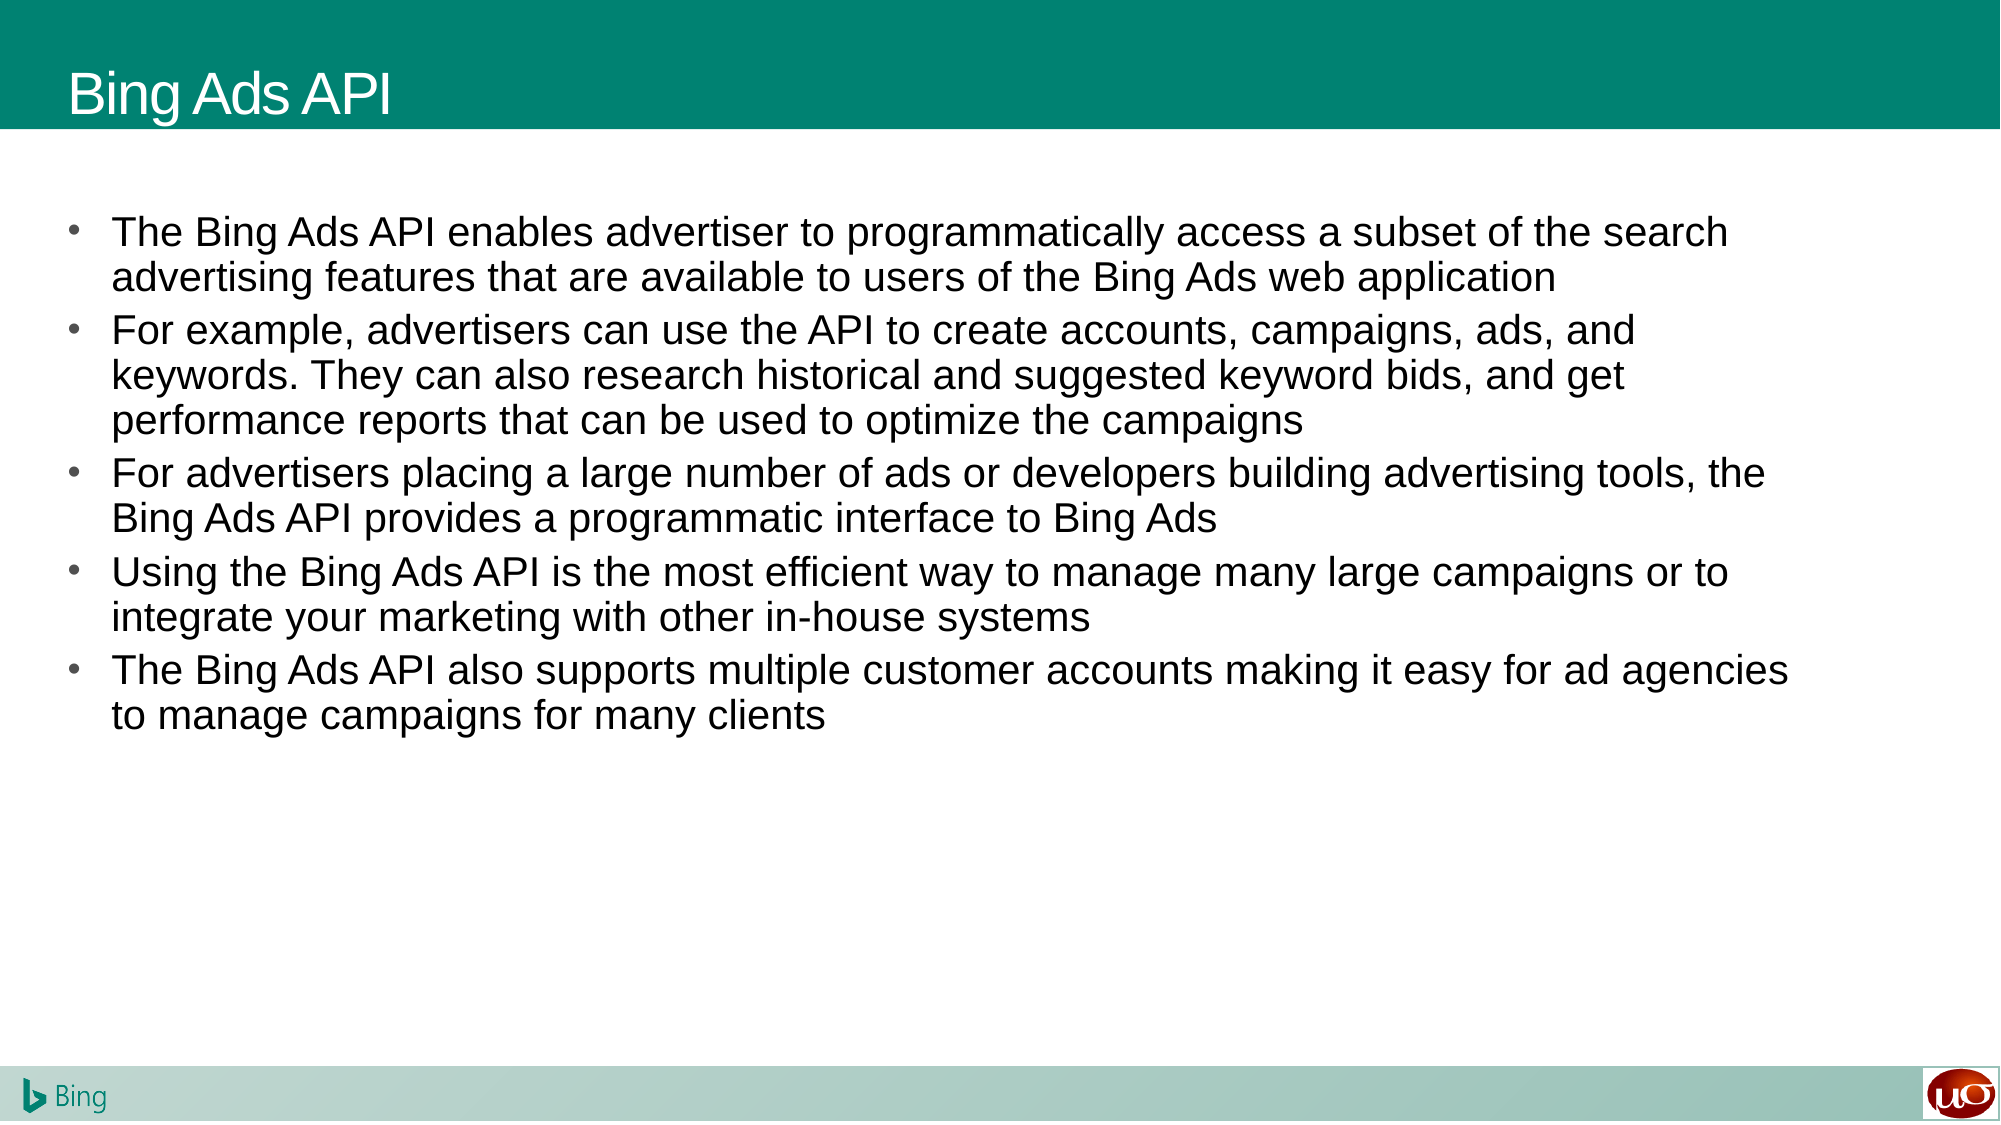

# Bing Ads API
The Bing Ads API enables advertiser to programmatically access a subset of the search advertising features that are available to users of the Bing Ads web application
For example, advertisers can use the API to create accounts, campaigns, ads, and keywords. They can also research historical and suggested keyword bids, and get performance reports that can be used to optimize the campaigns
For advertisers placing a large number of ads or developers building advertising tools, the Bing Ads API provides a programmatic interface to Bing Ads
Using the Bing Ads API is the most efficient way to manage many large campaigns or to integrate your marketing with other in-house systems
The Bing Ads API also supports multiple customer accounts making it easy for ad agencies to manage campaigns for many clients